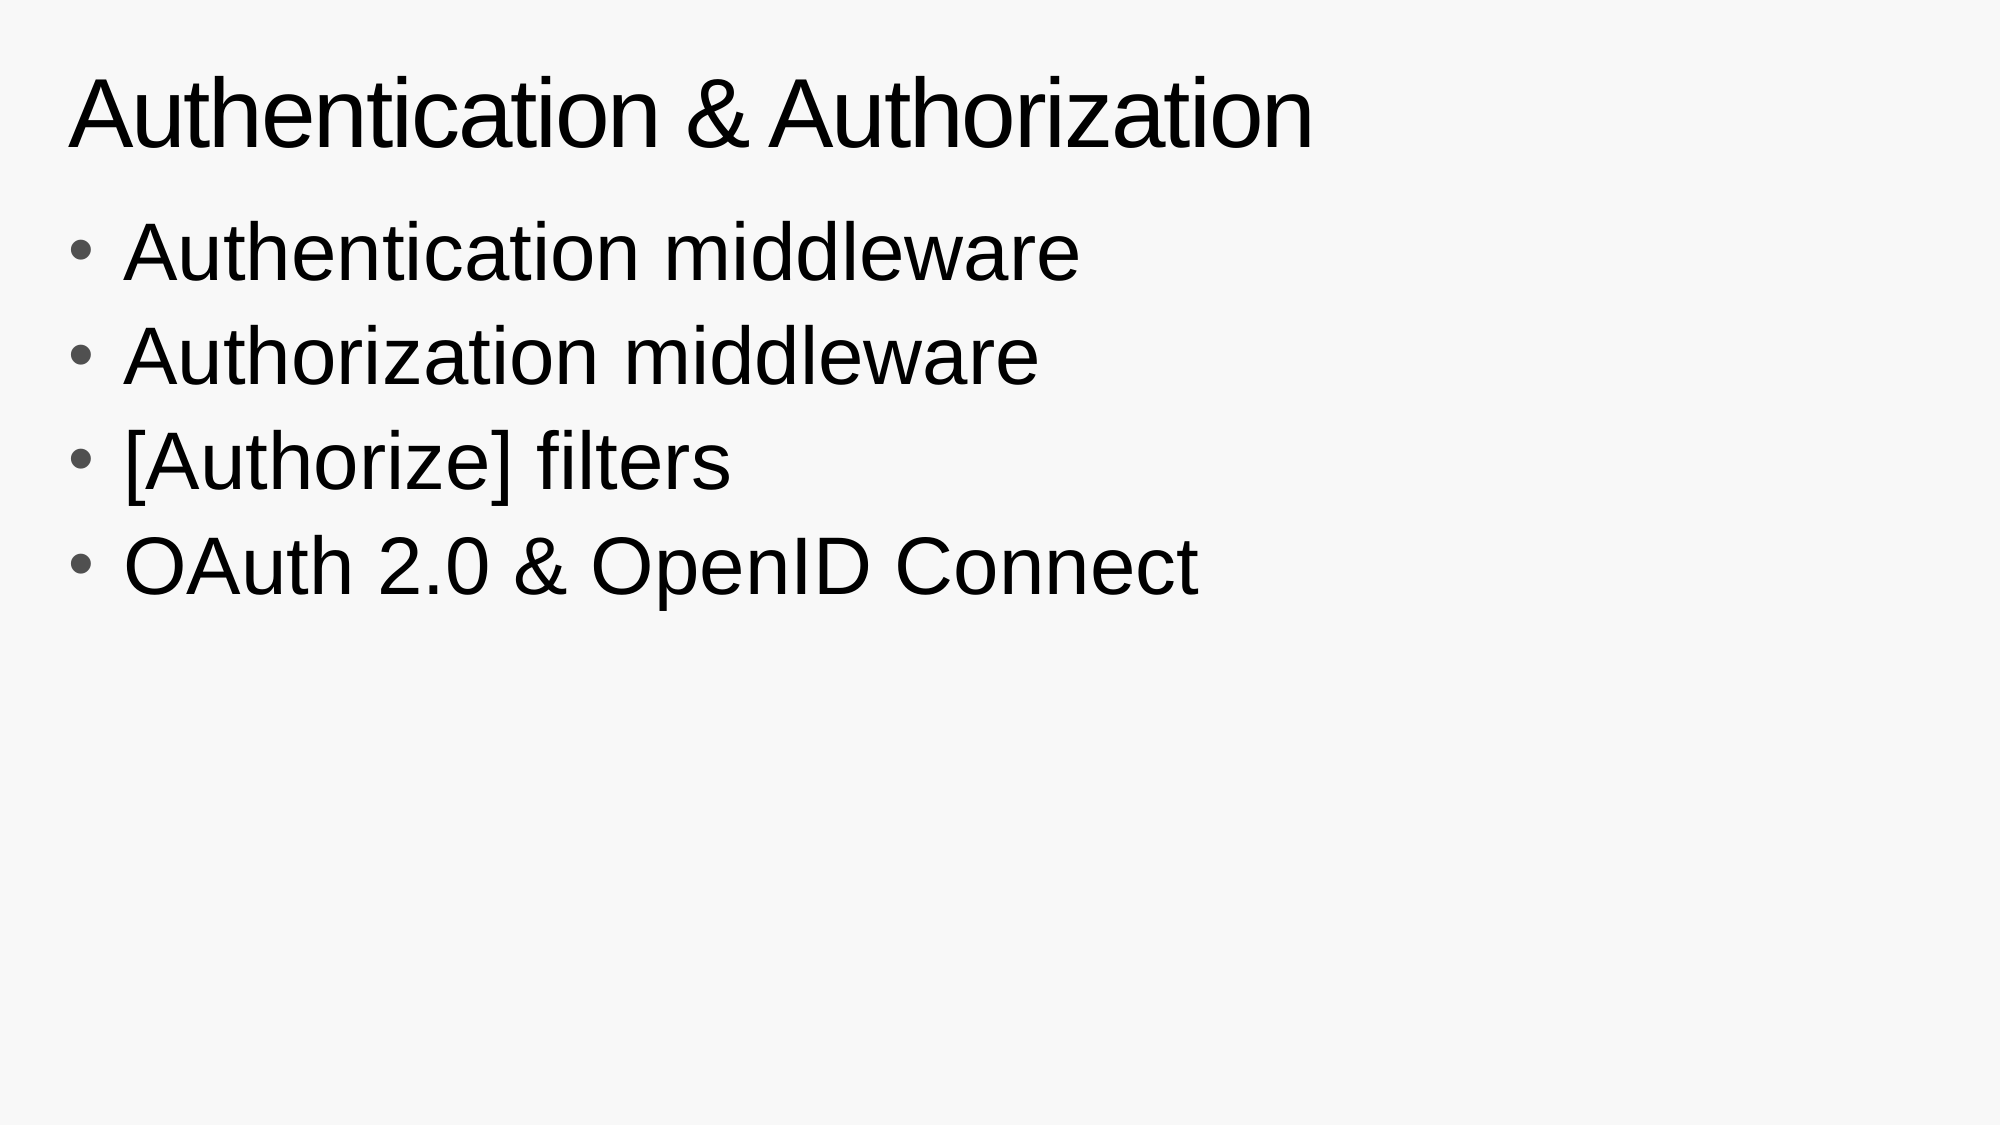

# Authentication & Authorization
Authentication middleware
Authorization middleware
[Authorize] filters
OAuth 2.0 & OpenID Connect